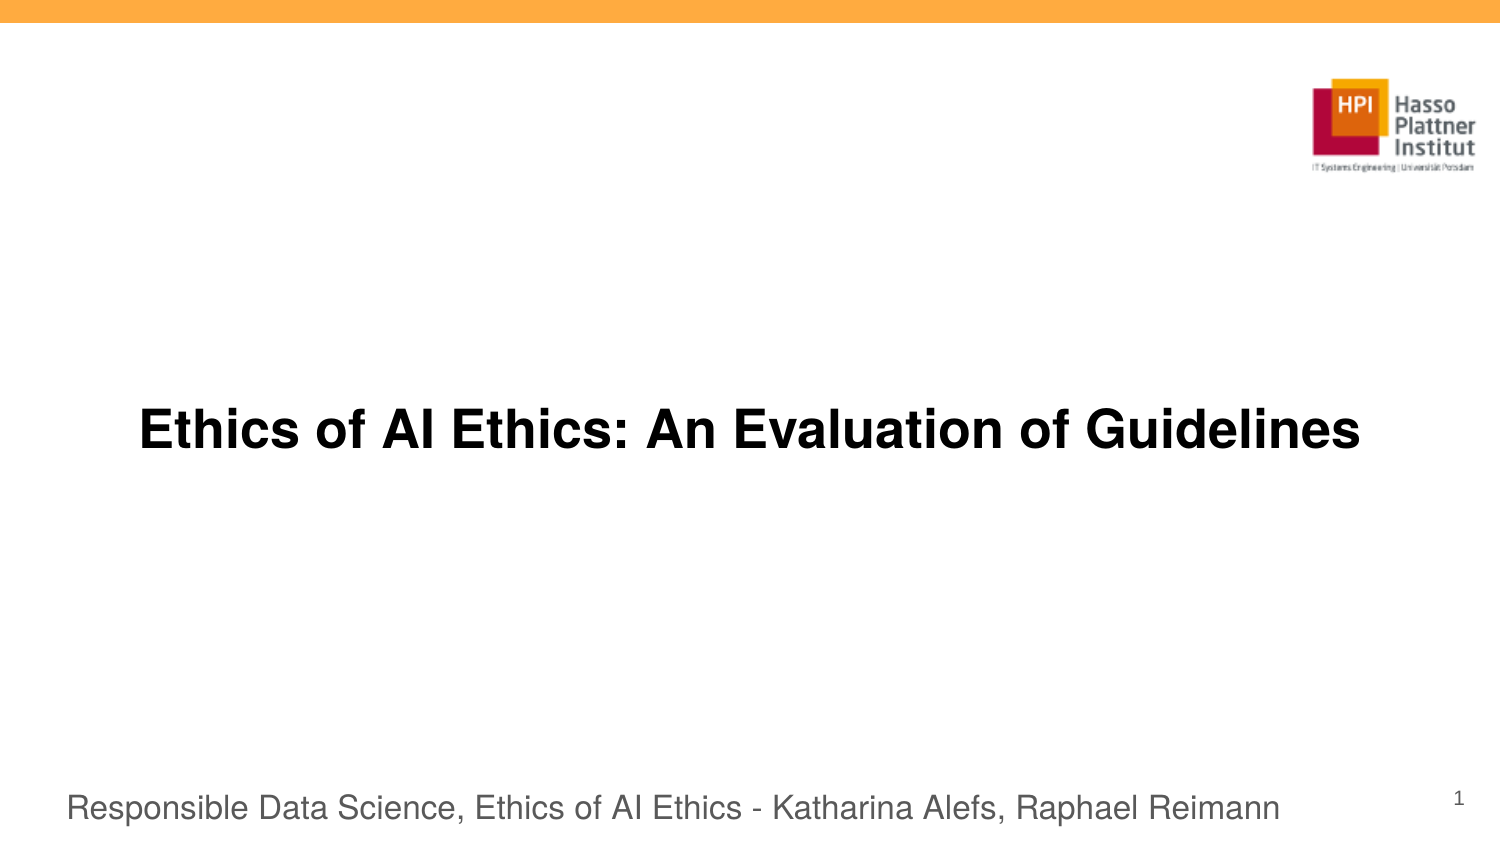

# Ethics of AI Ethics: An Evaluation of Guidelines
1
Responsible Data Science, Ethics of AI Ethics - Katharina Alefs, Raphael Reimann